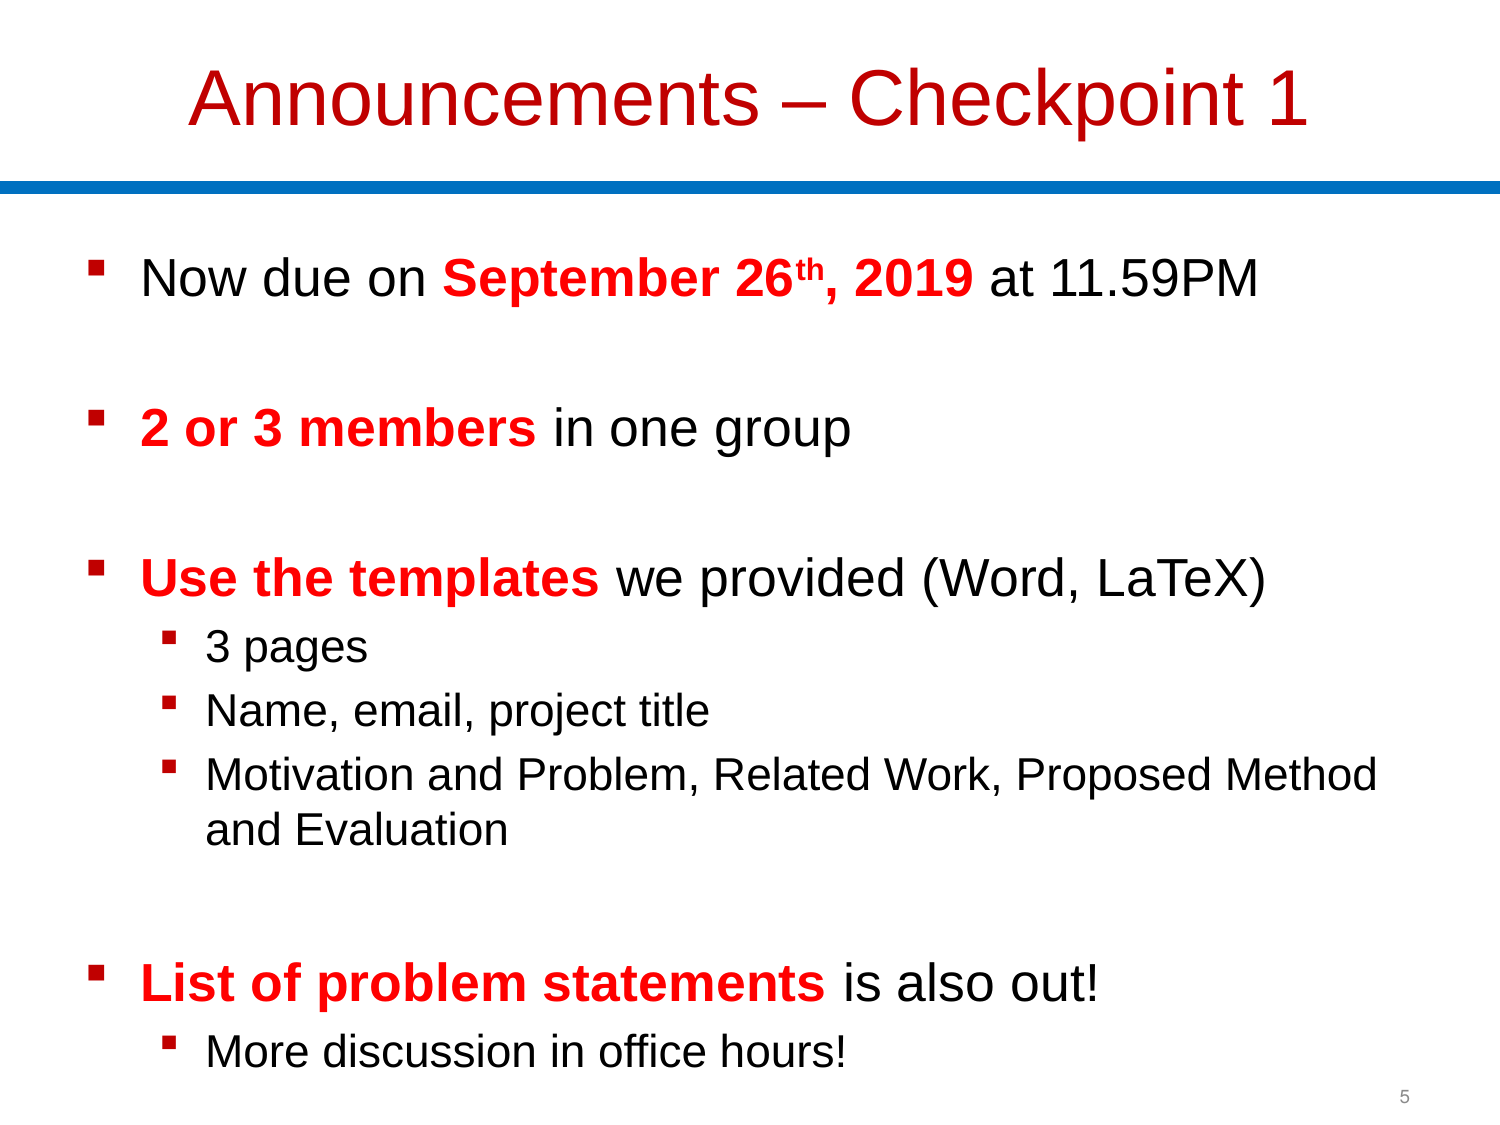

# Announcements – Checkpoint 1
Now due on September 26th, 2019 at 11.59PM

2 or 3 members in one group

Use the templates we provided (Word, LaTeX)
3 pages
Name, email, project title
Motivation and Problem, Related Work, Proposed Method and Evaluation

List of problem statements is also out!
More discussion in office hours!
5